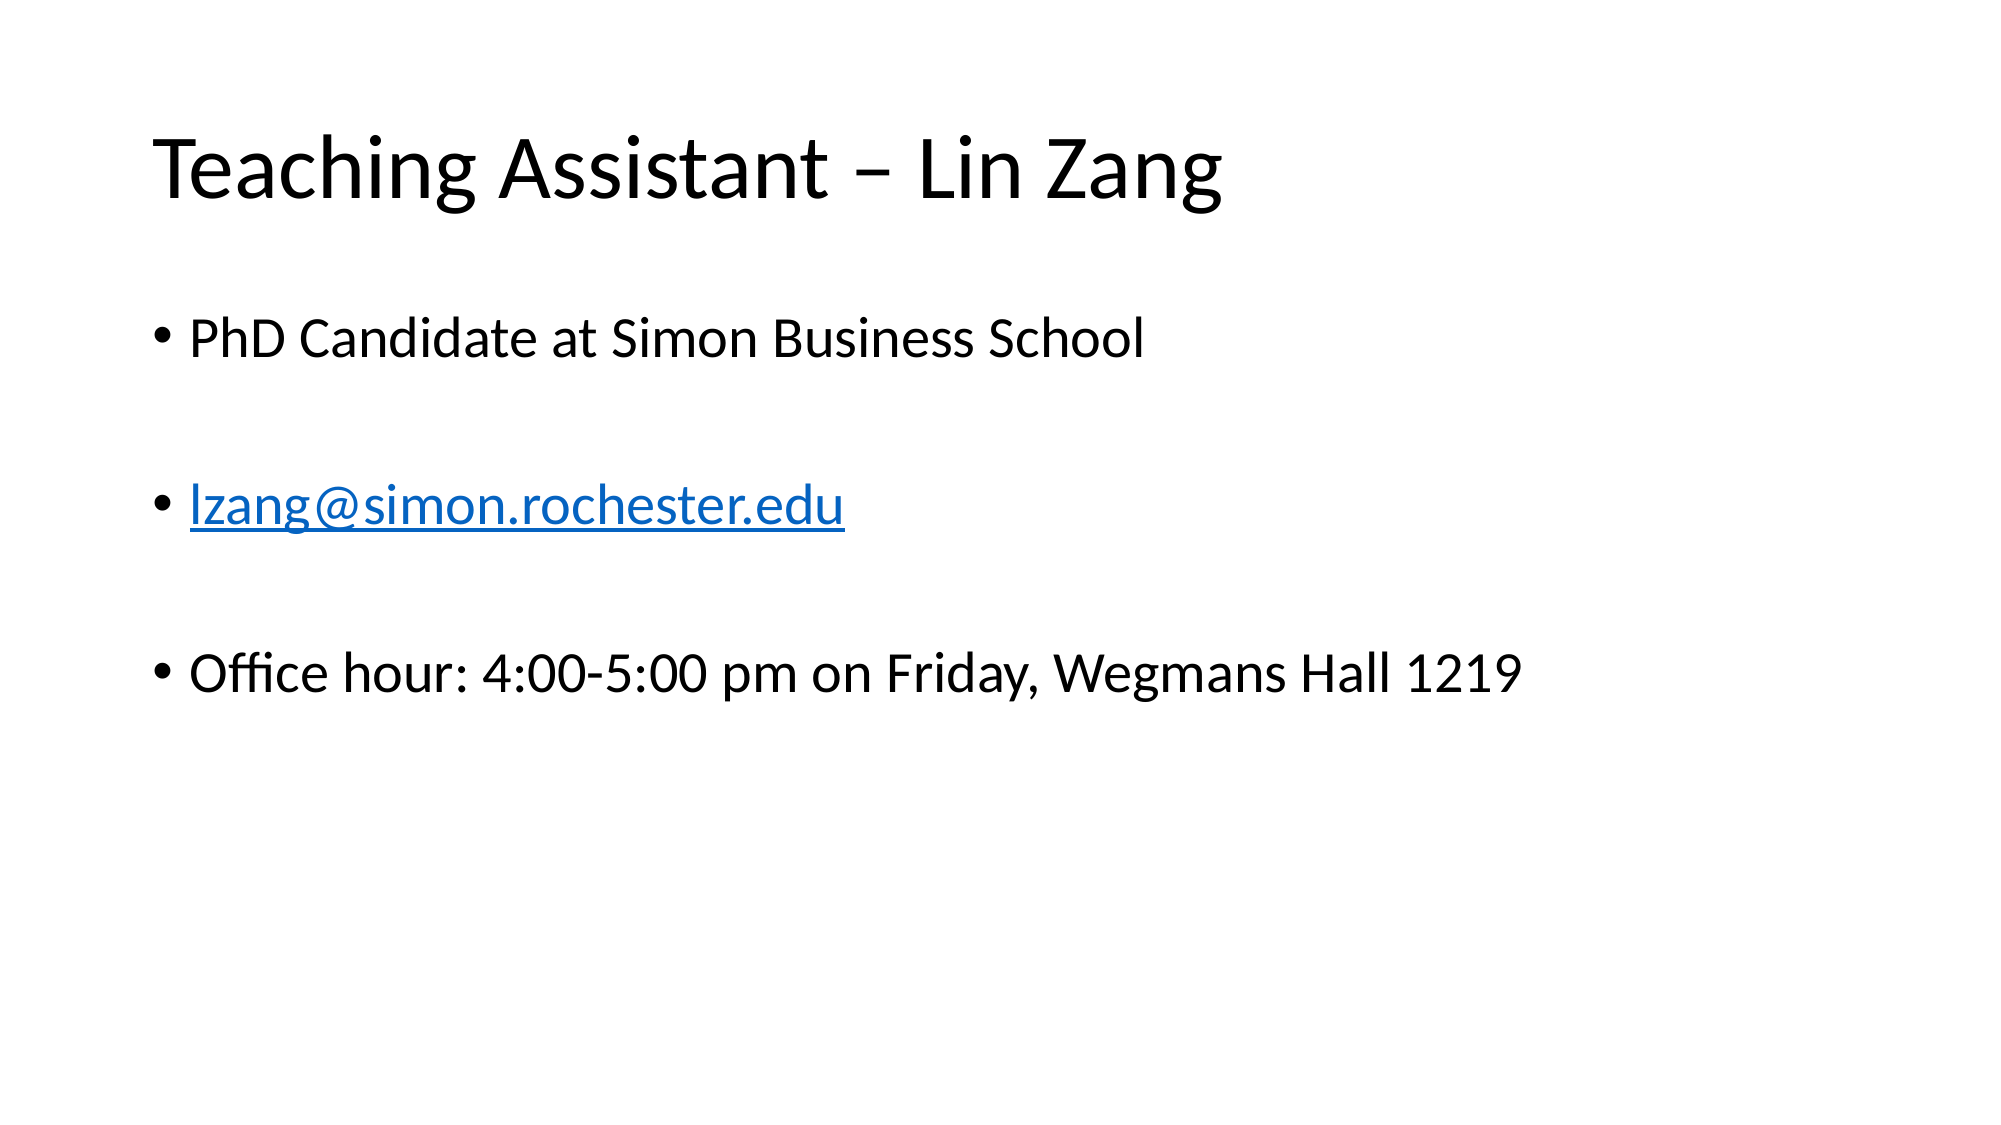

# Teaching Assistant – Lin Zang
PhD Candidate at Simon Business School

lzang@simon.rochester.edu

Office hour: 4:00-5:00 pm on Friday, Wegmans Hall 1219